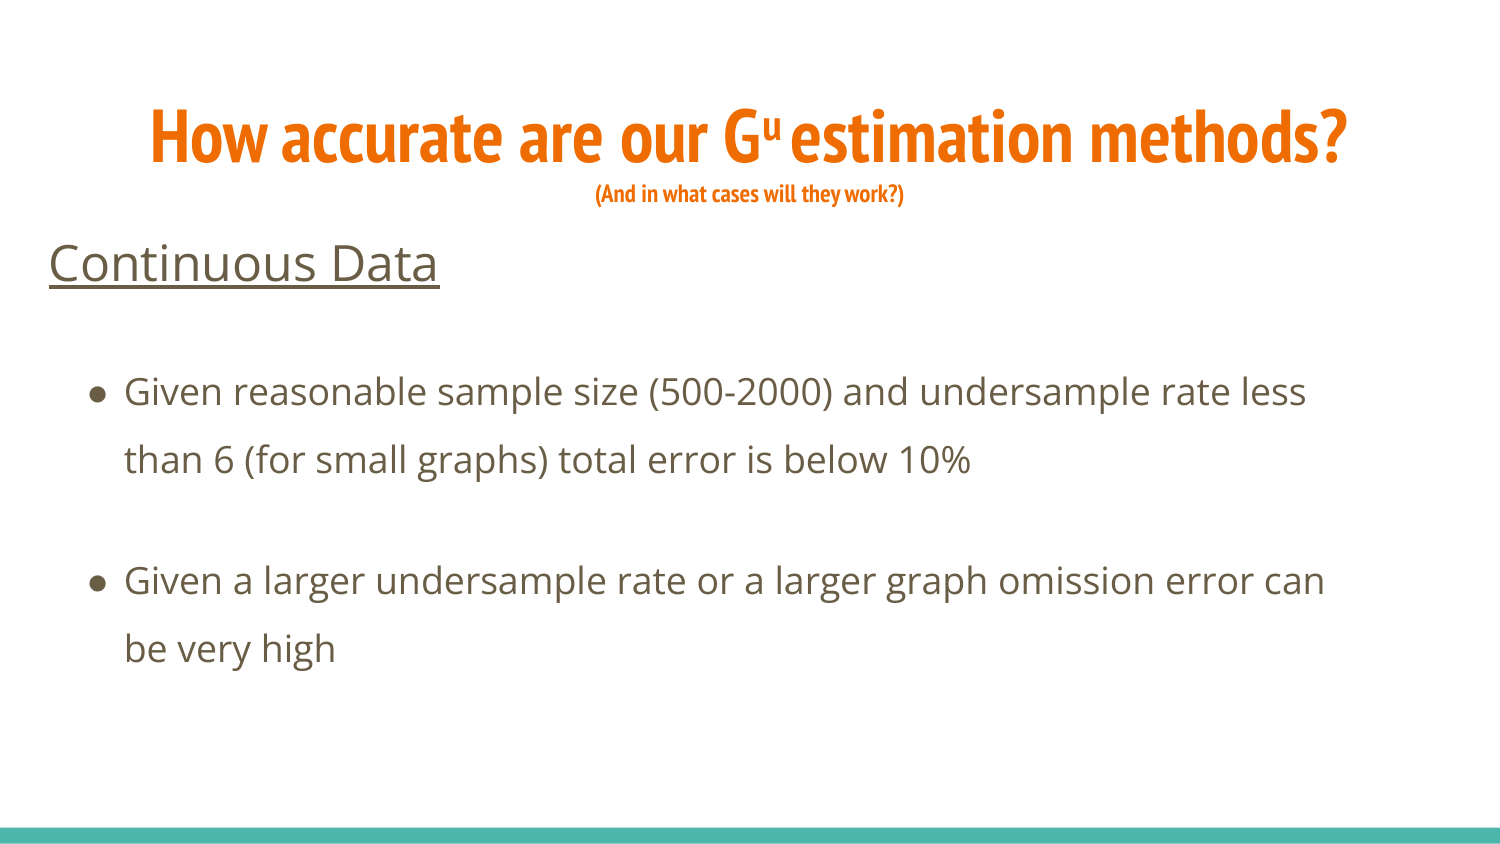

# How accurate are our Gu estimation methods?
(And in what cases will they work?)
Continuous Data
Given reasonable sample size (500-2000) and undersample rate less than 6 (for small graphs) total error is below 10%
Given a larger undersample rate or a larger graph omission error can be very high